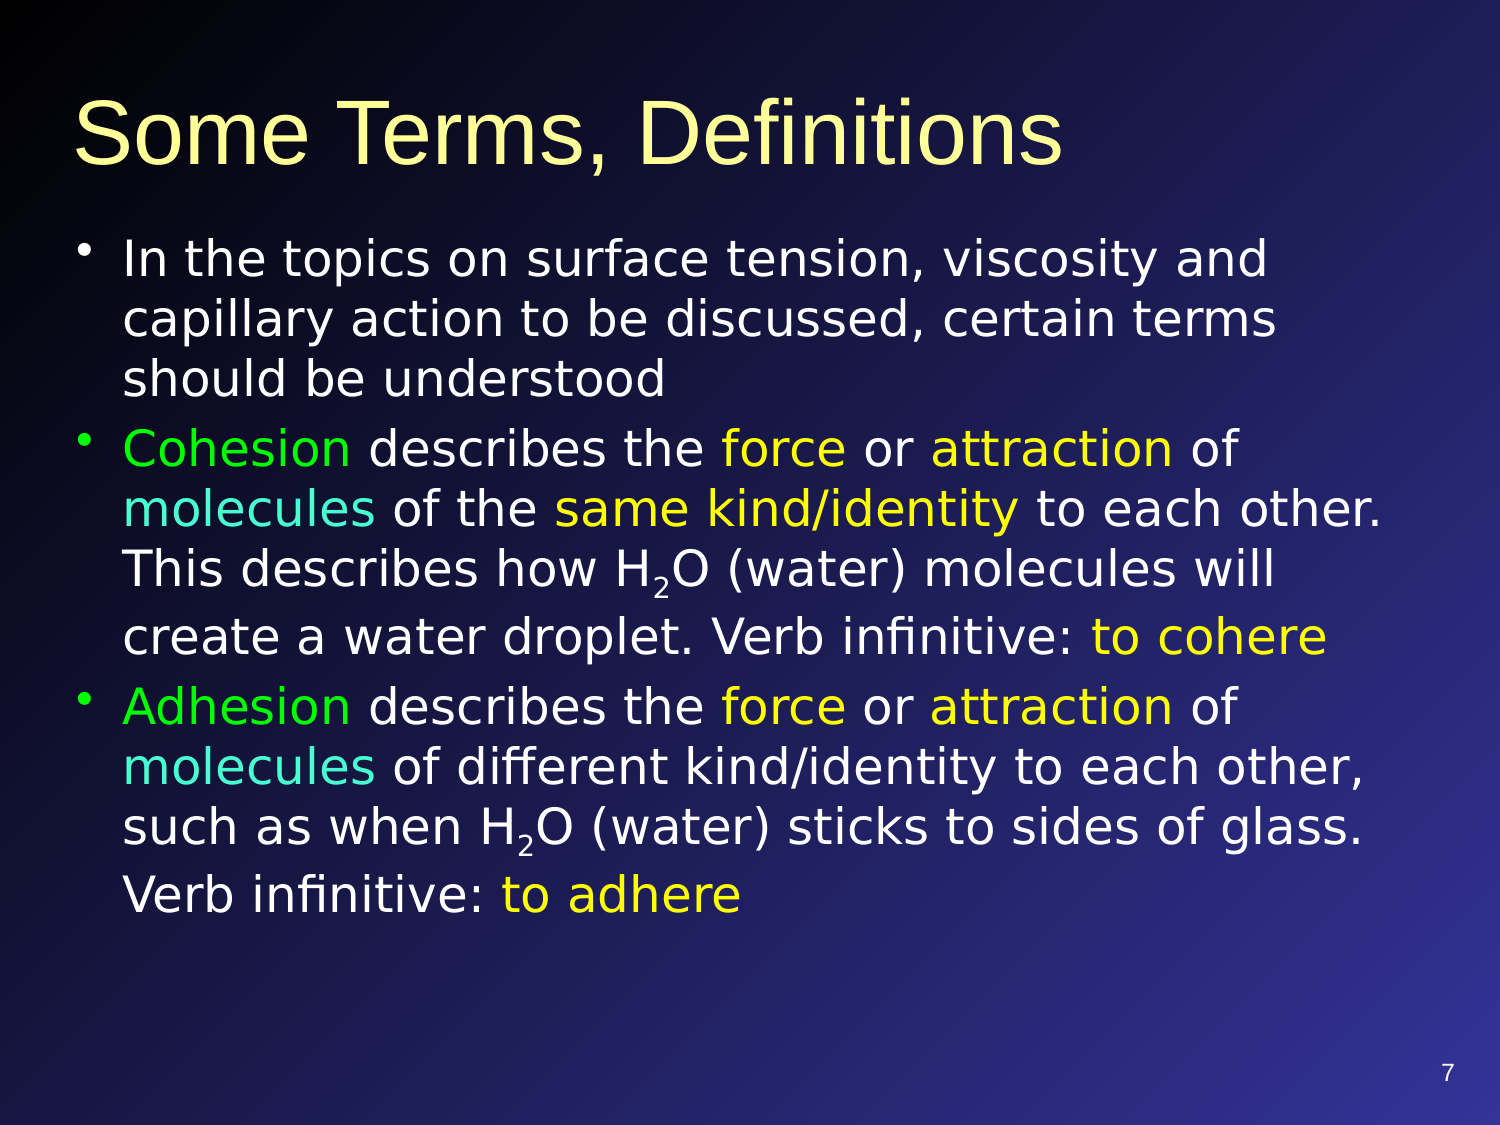

# Some Terms, Definitions
In the topics on surface tension, viscosity and capillary action to be discussed, certain terms should be understood
Cohesion describes the force or attraction of molecules of the same kind/identity to each other. This describes how H2O (water) molecules will create a water droplet. Verb infinitive: to cohere
Adhesion describes the force or attraction of molecules of different kind/identity to each other, such as when H2O (water) sticks to sides of glass. Verb infinitive: to adhere

7